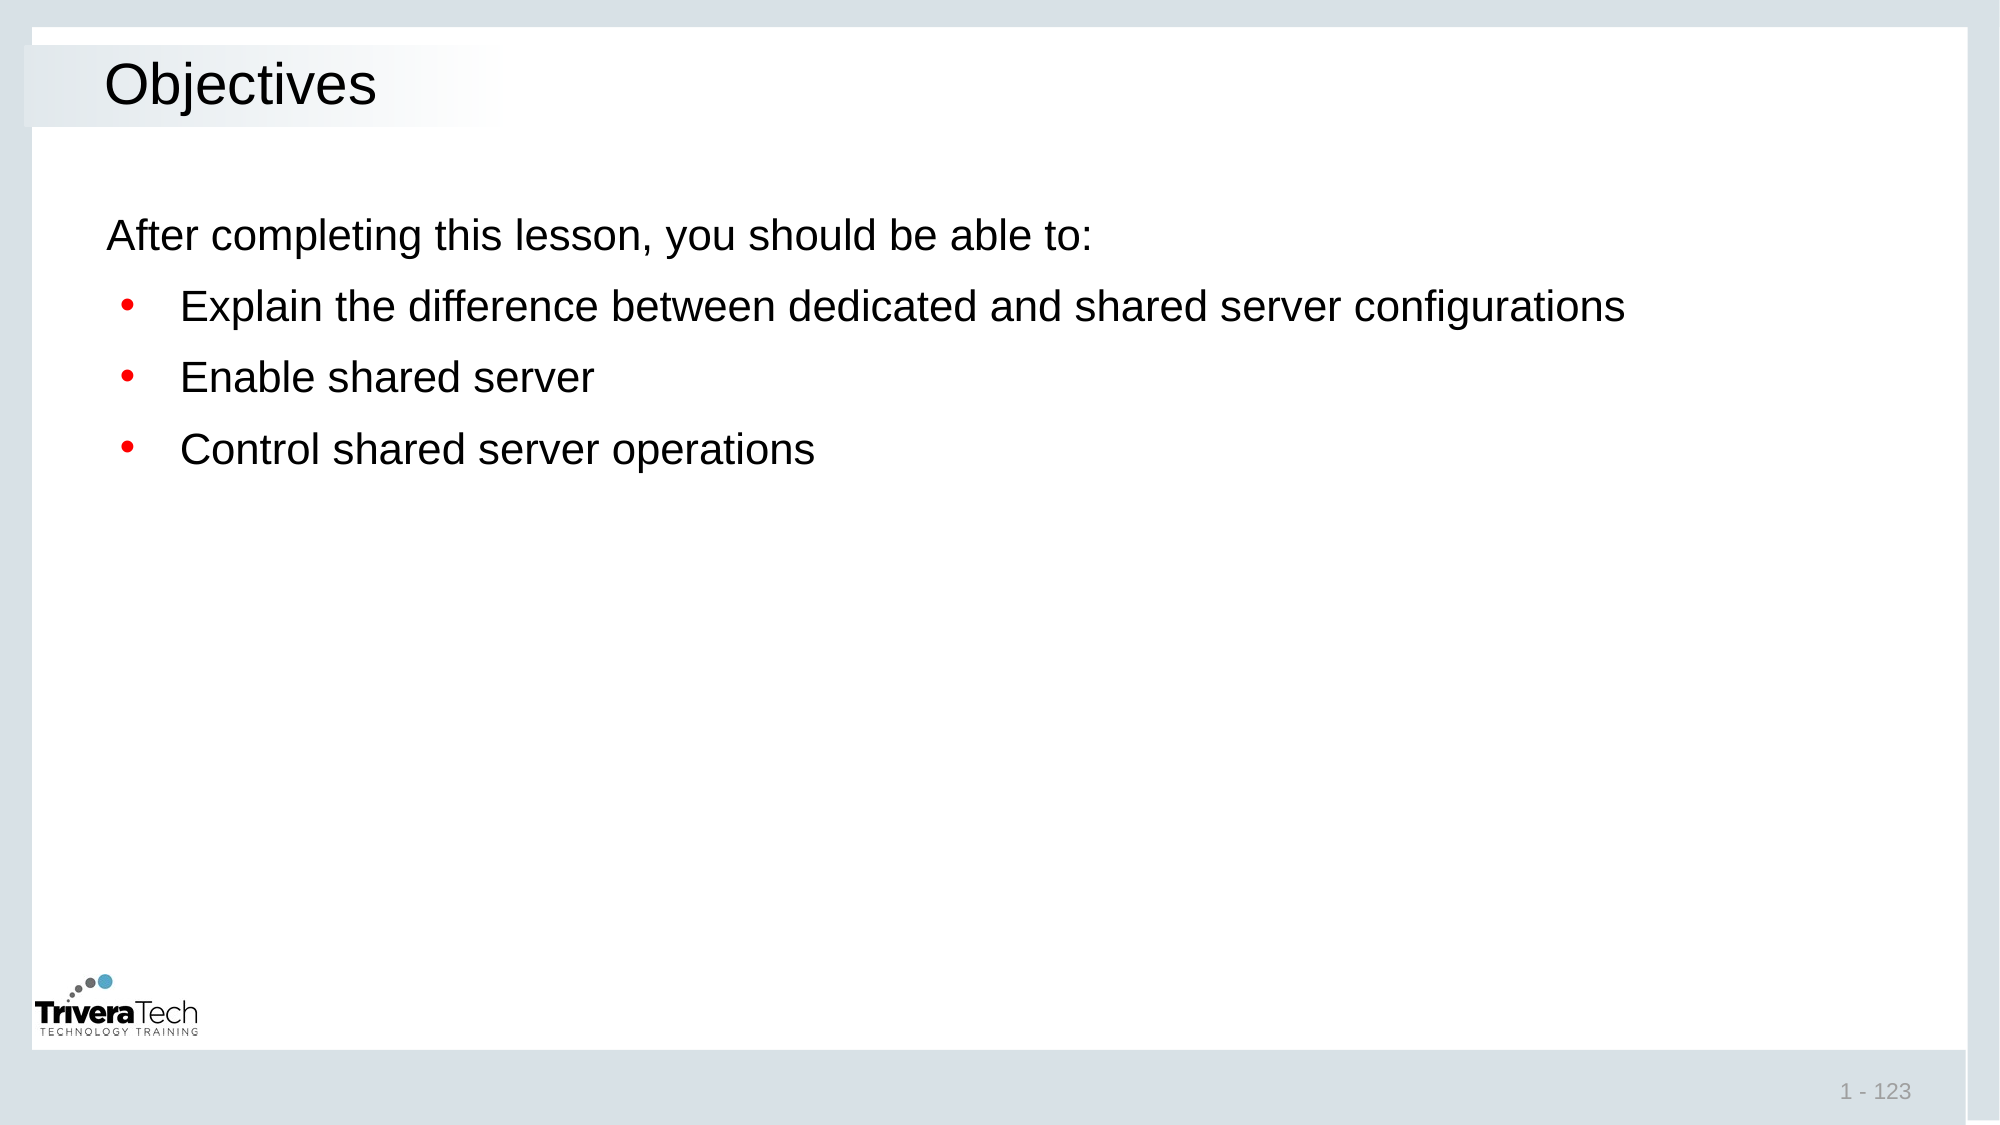

# Objectives

After completing this lesson, you should be able to:
Explain the difference between dedicated and shared server configurations
Enable shared server
Control shared server operations